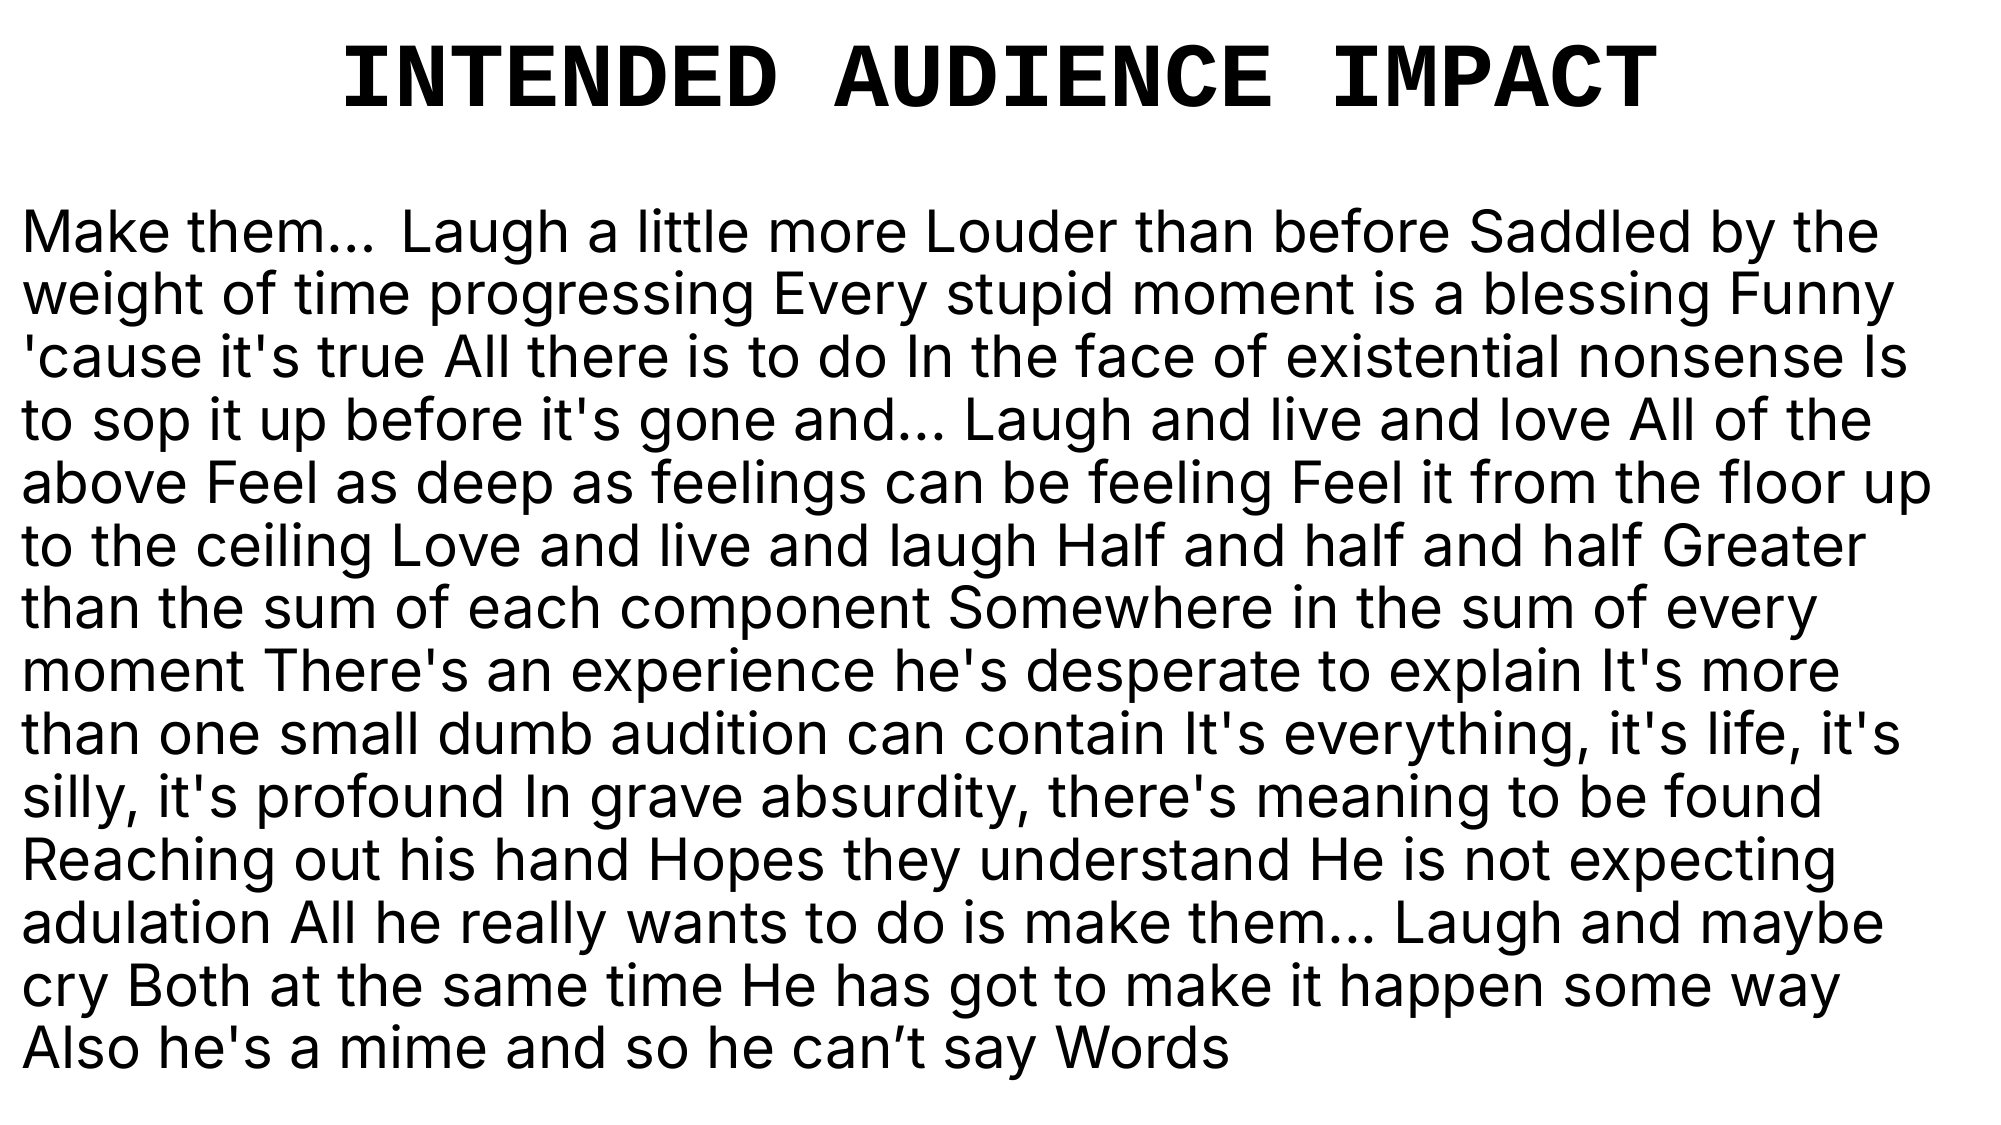

# INTENDED AUDIENCE IMPACT
Make them…
                       Laugh a little more Louder than before Saddled by the weight of time progressing Every stupid moment is a blessing Funny 'cause it's true All there is to do In the face of existential nonsense Is to sop it up before it's gone and... Laugh and live and love All of the above Feel as deep as feelings can be feeling Feel it from the floor up to the ceiling Love and live and laugh Half and half and half Greater than the sum of each component Somewhere in the sum of every moment There's an experience he's desperate to explain It's more than one small dumb audition can contain It's everything, it's life, it's silly, it's profound In grave absurdity, there's meaning to be found Reaching out his hand Hopes they understand He is not expecting adulation All he really wants to do is make them... Laugh and maybe cry Both at the same time He has got to make it happen some way Also he's a mime and so he can’t say Words